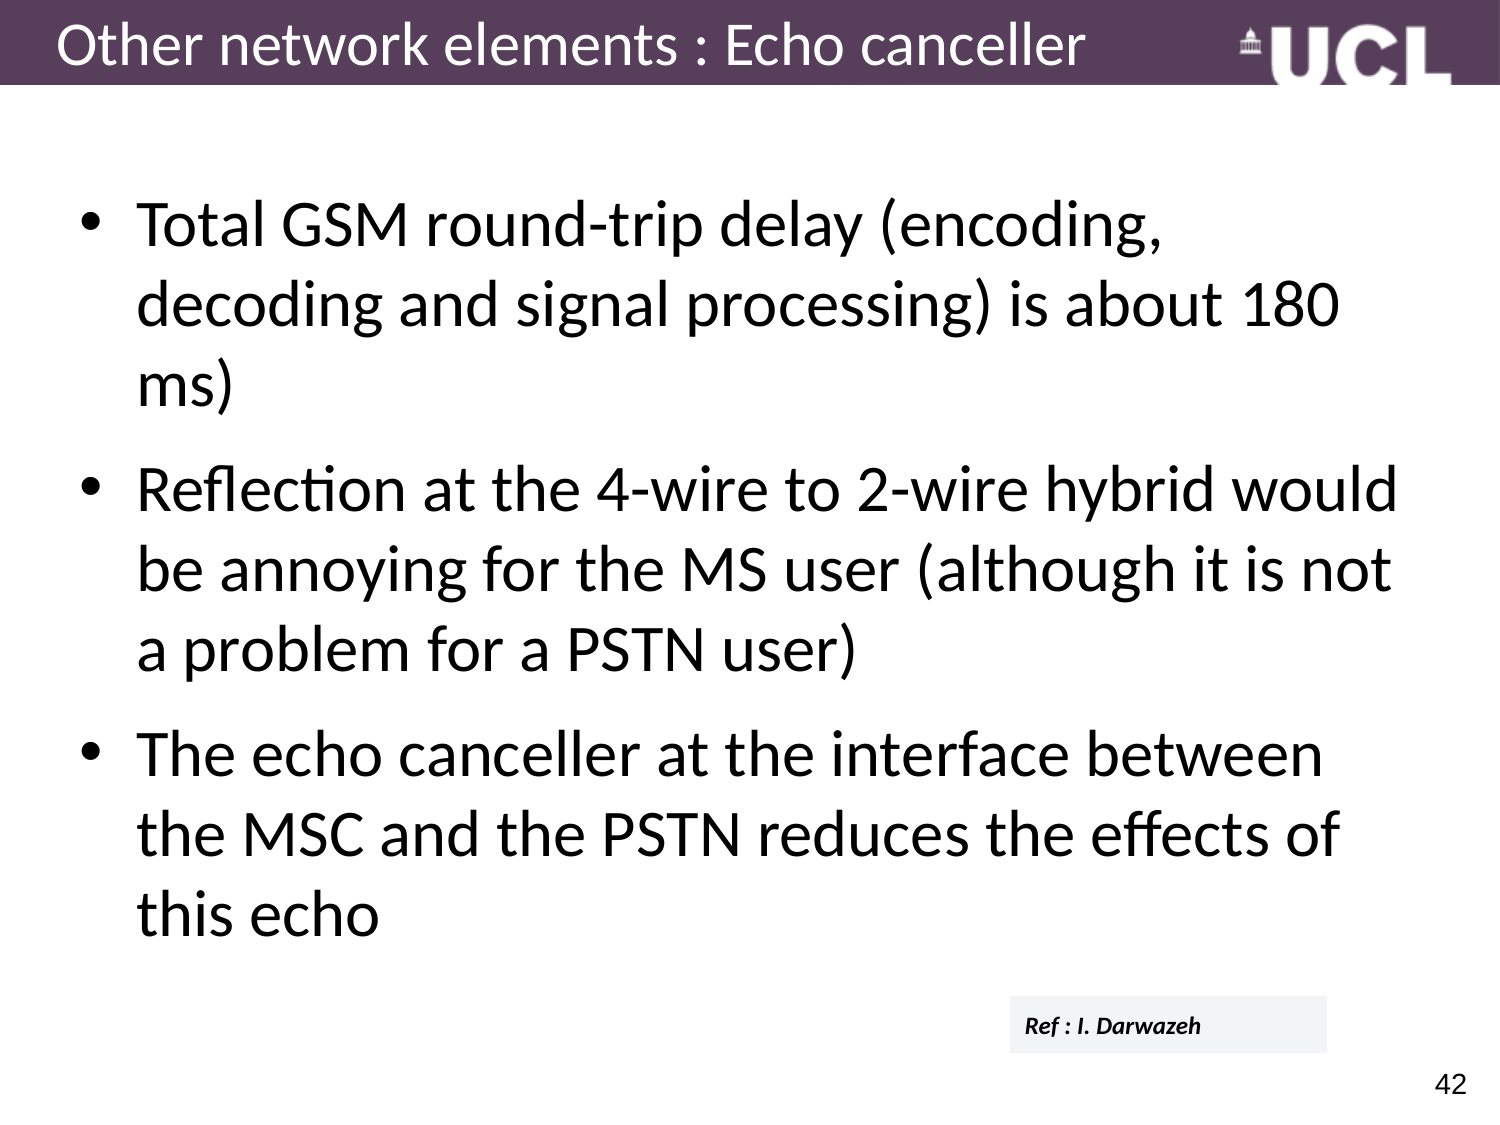

# Other network elements : Echo canceller
Total GSM round-trip delay (encoding, decoding and signal processing) is about 180 ms)
Reflection at the 4-wire to 2-wire hybrid would be annoying for the MS user (although it is not a problem for a PSTN user)
The echo canceller at the interface between the MSC and the PSTN reduces the effects of this echo
Ref : I. Darwazeh
42